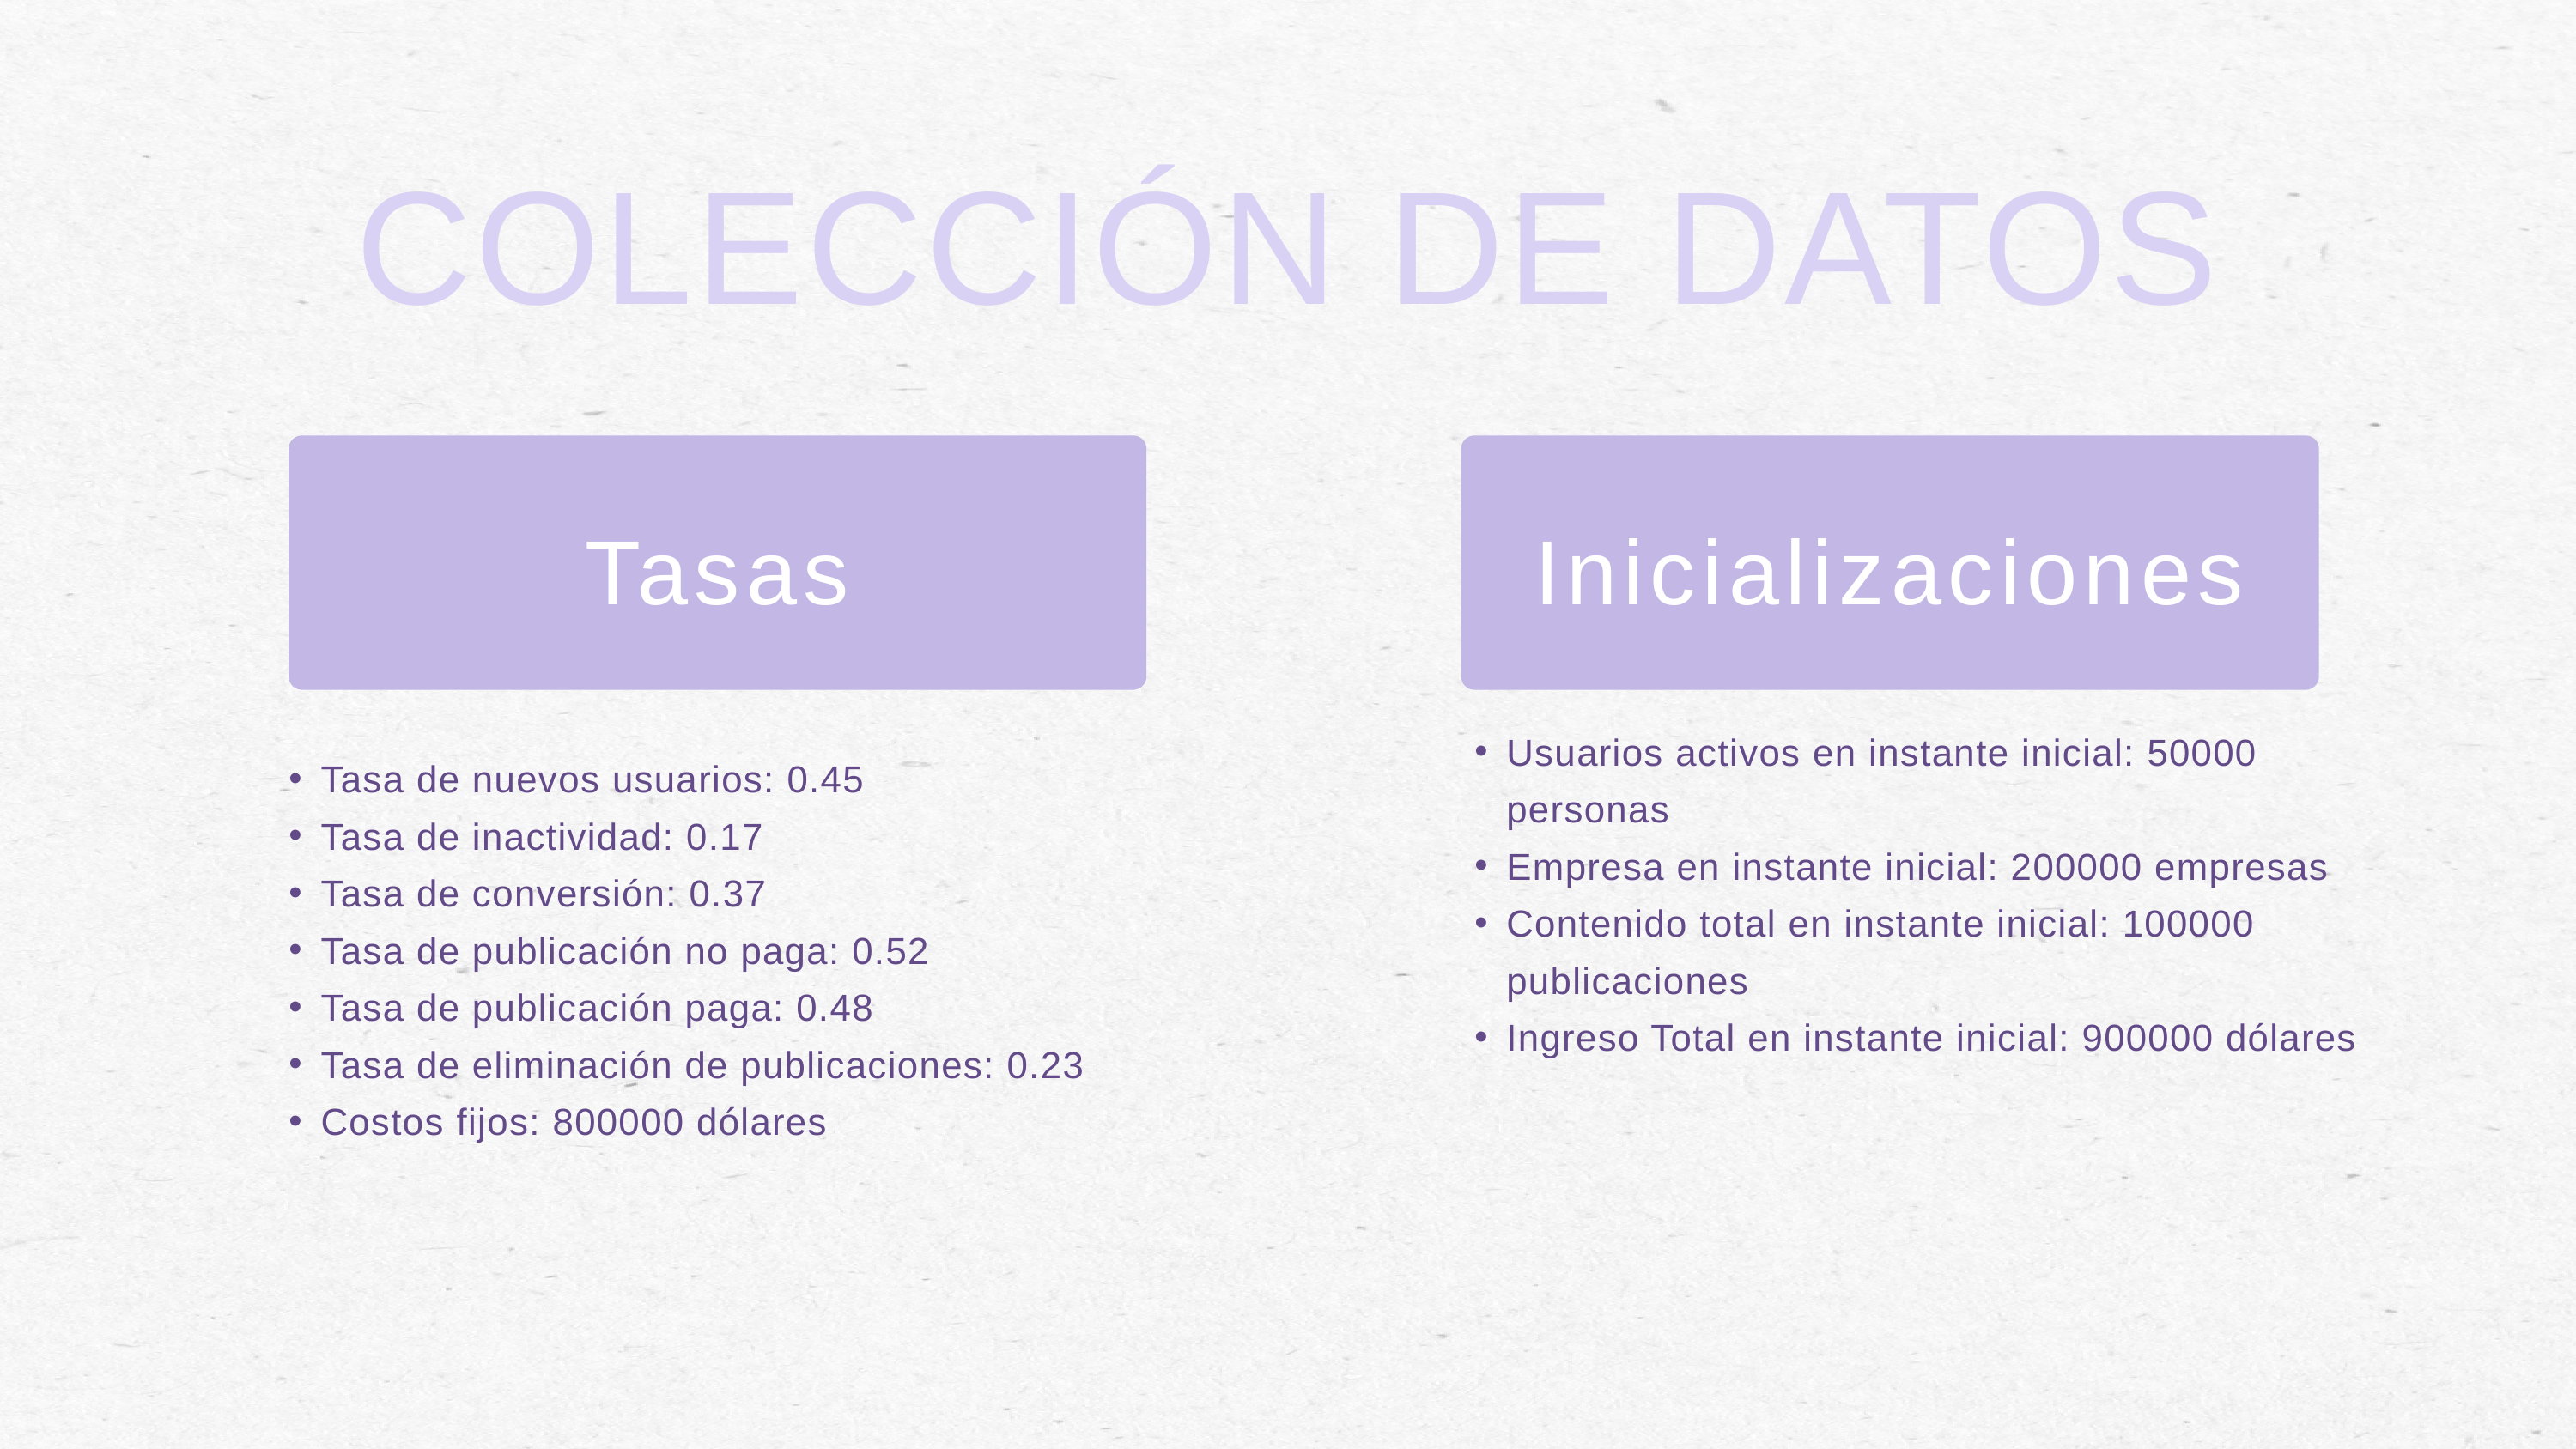

COLECCIÓN DE DATOS

Tasas

Inicializaciones
Usuarios activos en instante inicial: 50000 personas
Empresa en instante inicial: 200000 empresas
Contenido total en instante inicial: 100000 publicaciones
Ingreso Total en instante inicial: 900000 dólares

Tasa de nuevos usuarios: 0.45
Tasa de inactividad: 0.17
Tasa de conversión: 0.37
Tasa de publicación no paga: 0.52
Tasa de publicación paga: 0.48
Tasa de eliminación de publicaciones: 0.23
Costos fijos: 800000 dólares